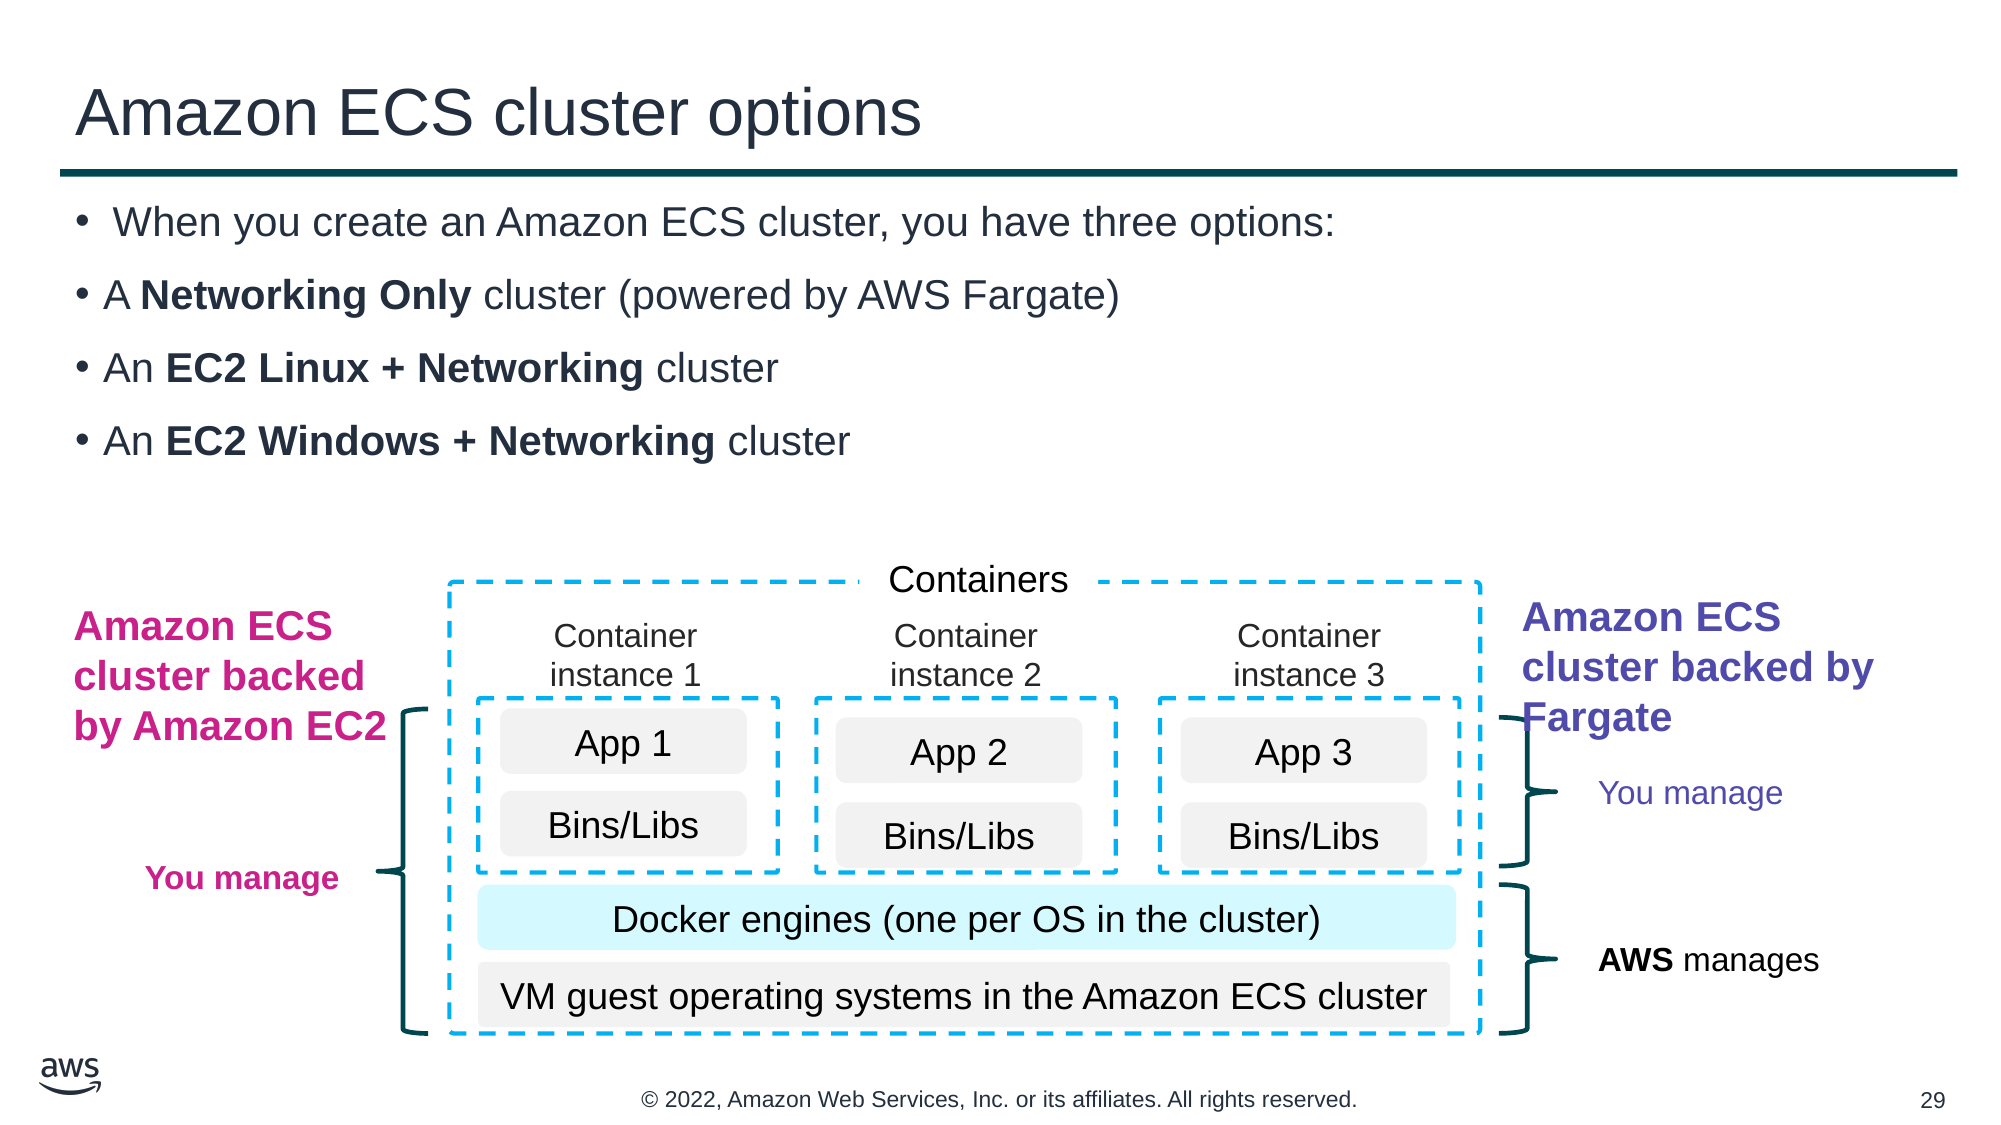

# Amazon ECS cluster options
When you create an Amazon ECS cluster, you have three options:
A Networking Only cluster (powered by AWS Fargate)
An EC2 Linux + Networking cluster
An EC2 Windows + Networking cluster

Containers

Amazon ECS cluster backed by Fargate
Amazon ECS cluster backed by Amazon EC2
Container instance 1
Container instance 2
Container instance 3

App 1

App 2
App 3

You manage
Bins/Libs
Bins/Libs
Bins/Libs
You manage

Docker engines (one per OS in the cluster)
AWS manages
VM guest operating systems in the Amazon ECS cluster
29